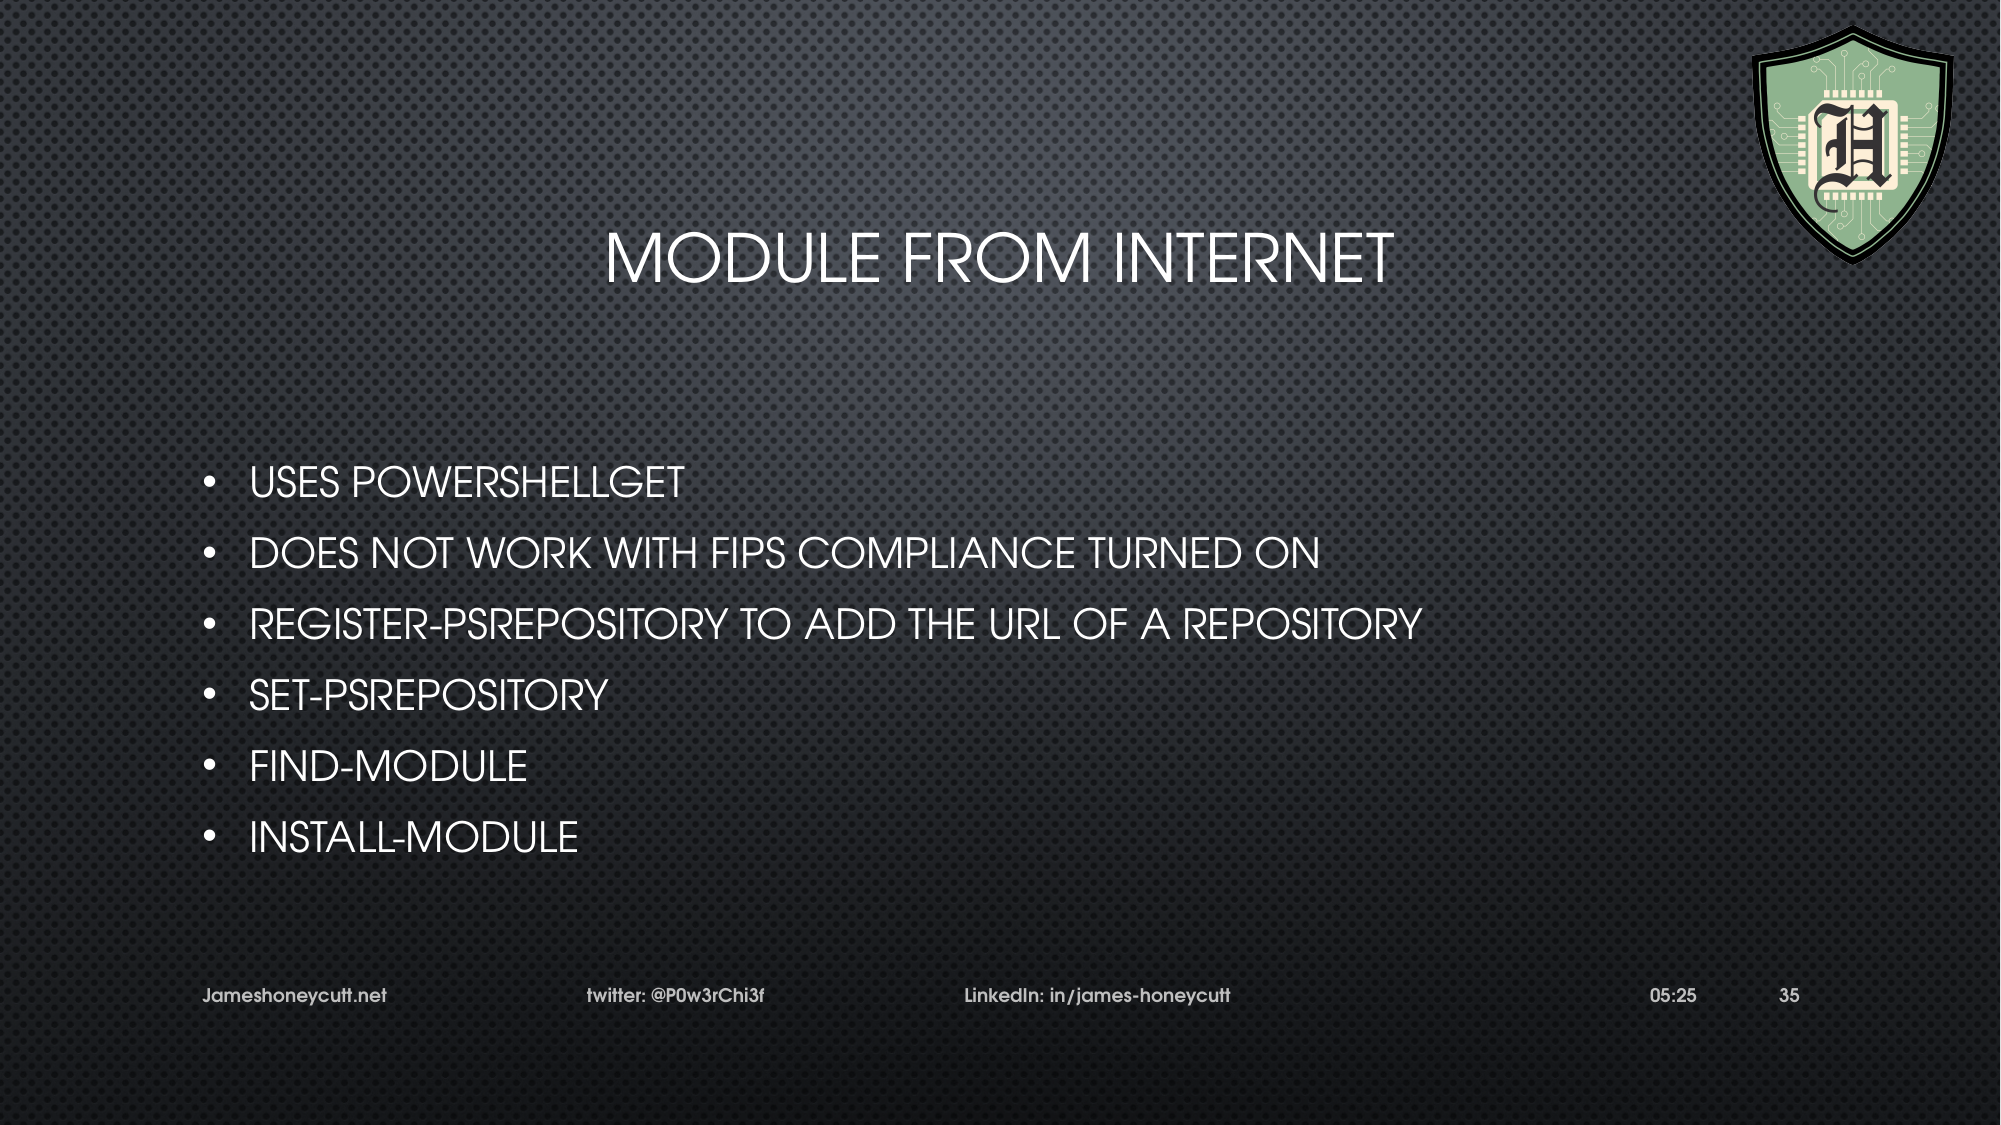

# Module from Internet
Uses PowerShellGet
Does NOT work with FIPS compliance turned on
Register-PSRepository to add the URL of a repository
Set-PSRepository
Find-Module
Install-Module

05:25
35
Jameshoneycutt.net                                      twitter: @P0w3rChi3f                                      LinkedIn: in/james-honeycutt